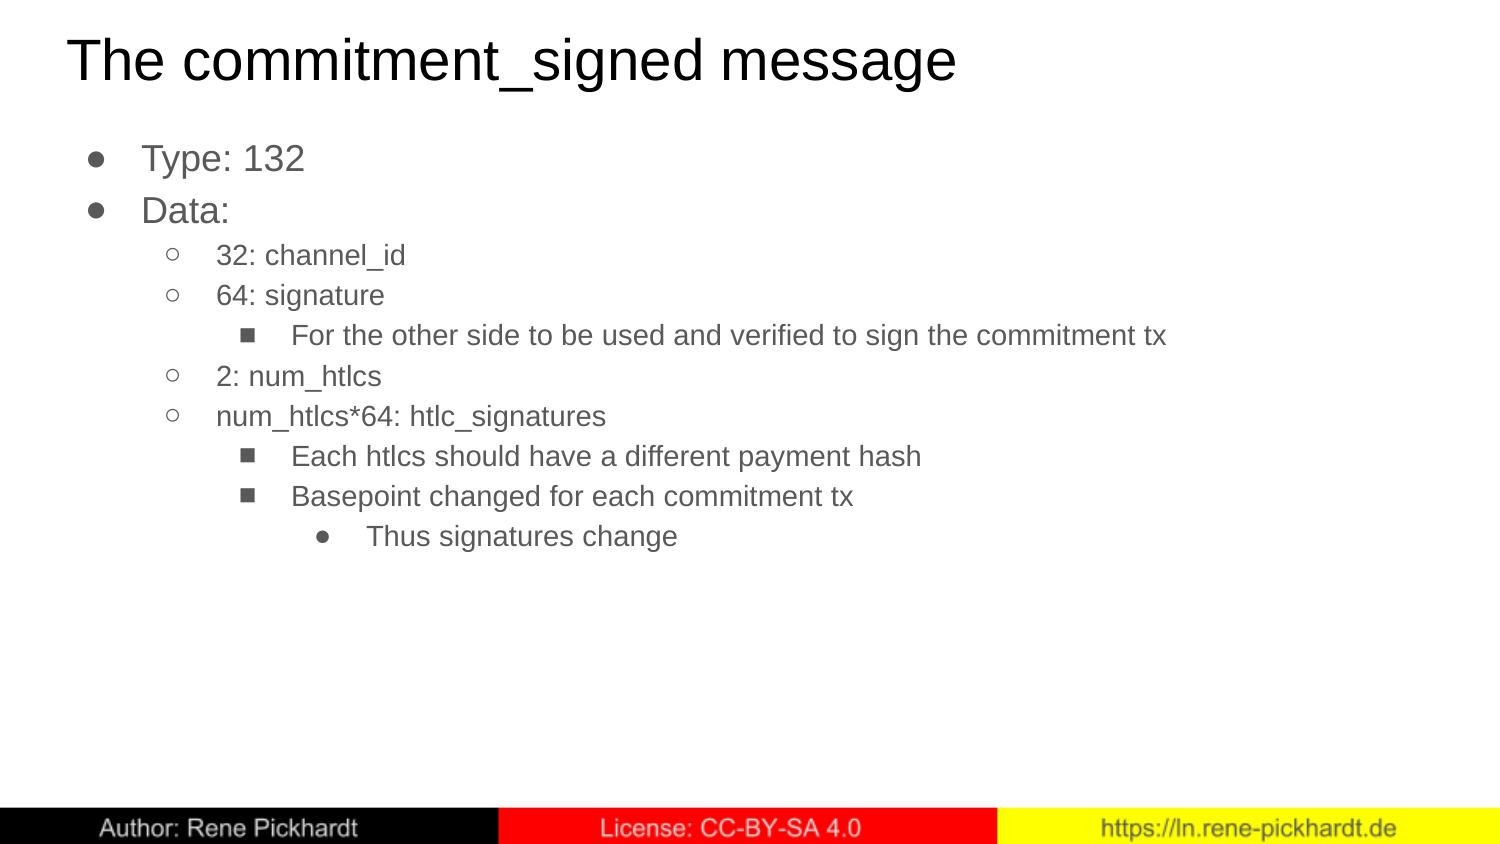

# The commitment_signed message
Type: 132
Data:
32: channel_id
64: signature
For the other side to be used and verified to sign the commitment tx
2: num_htlcs
num_htlcs*64: htlc_signatures
Each htlcs should have a different payment hash
Basepoint changed for each commitment tx
Thus signatures change